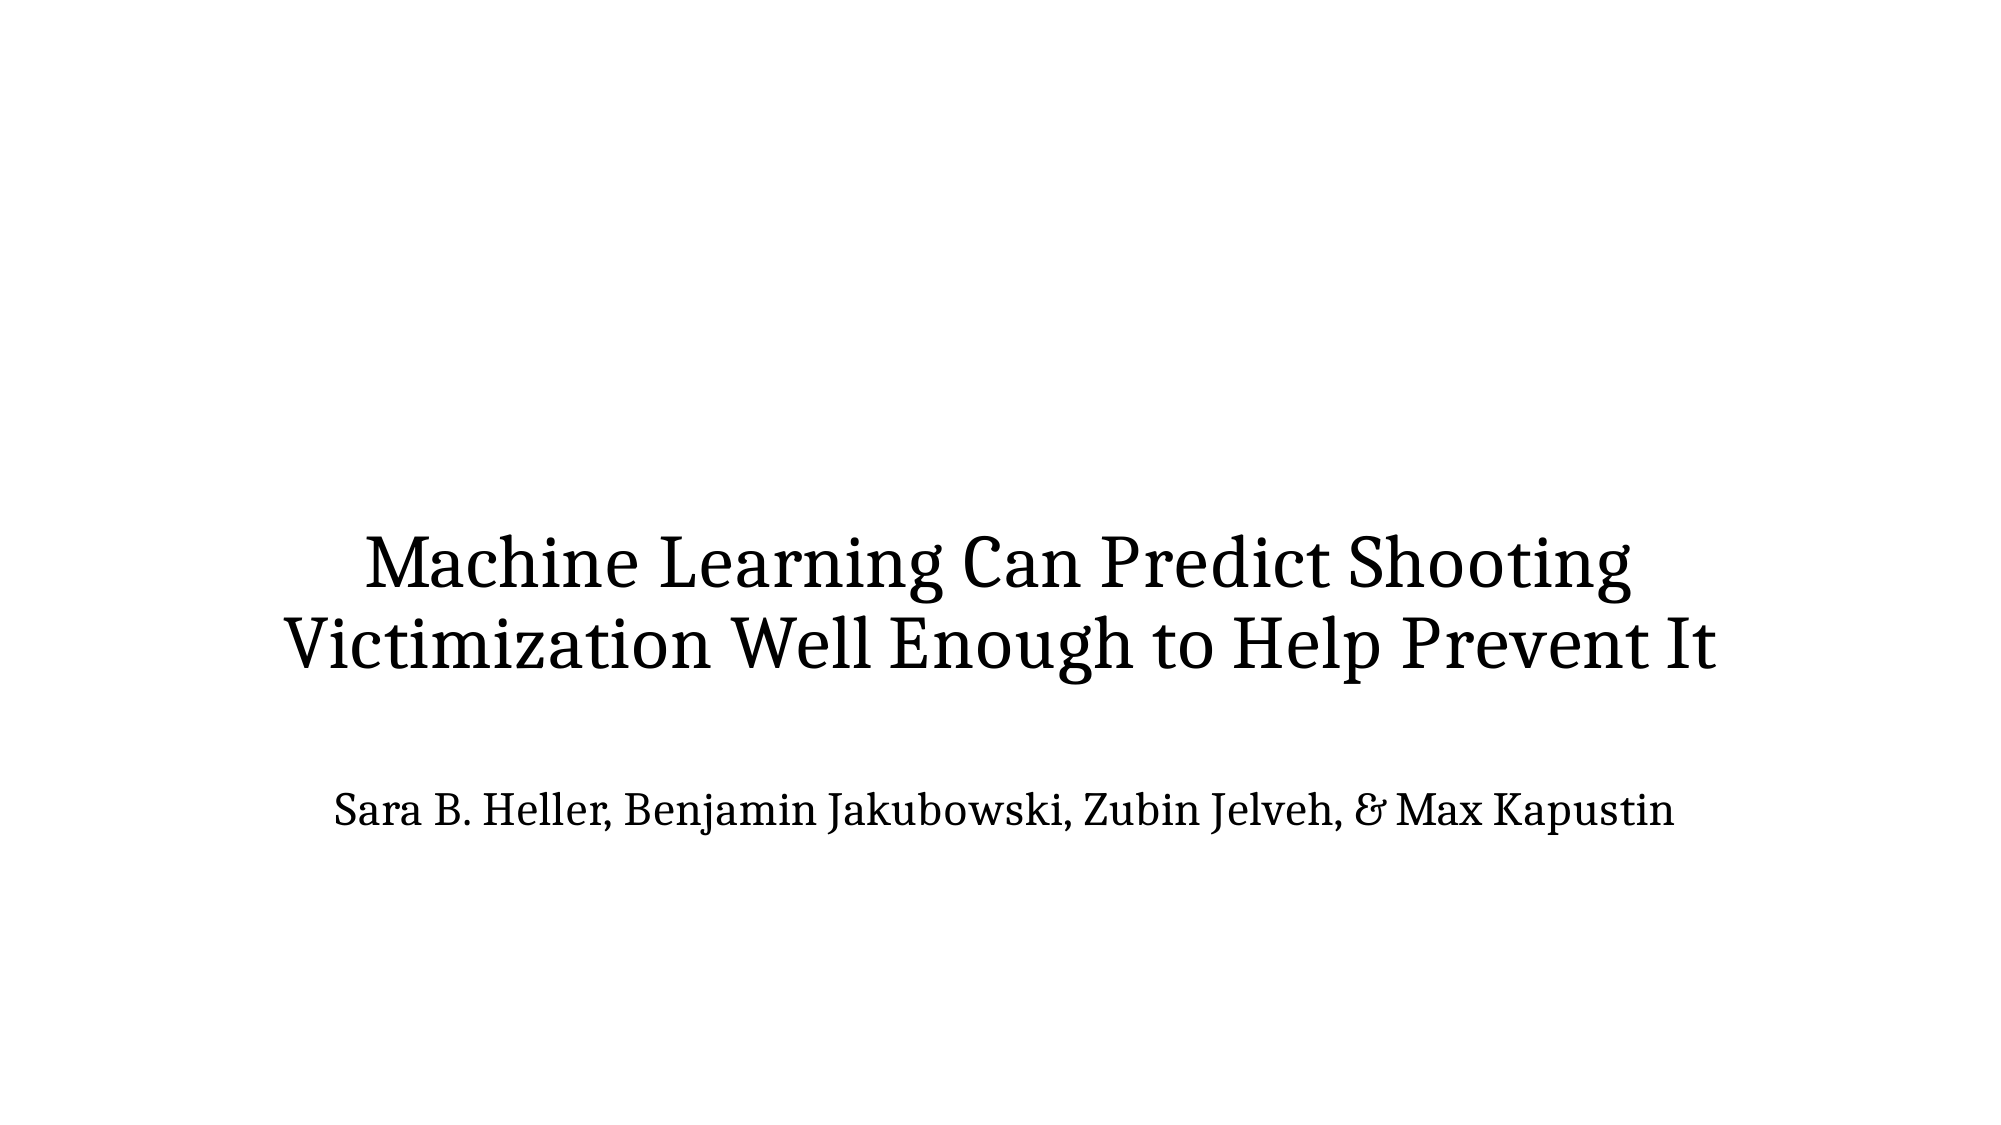

# Machine Learning Can Predict Shooting Victimization Well Enough to Help Prevent It Sara B. Heller, Benjamin Jakubowski, Zubin Jelveh, & Max Kapustin